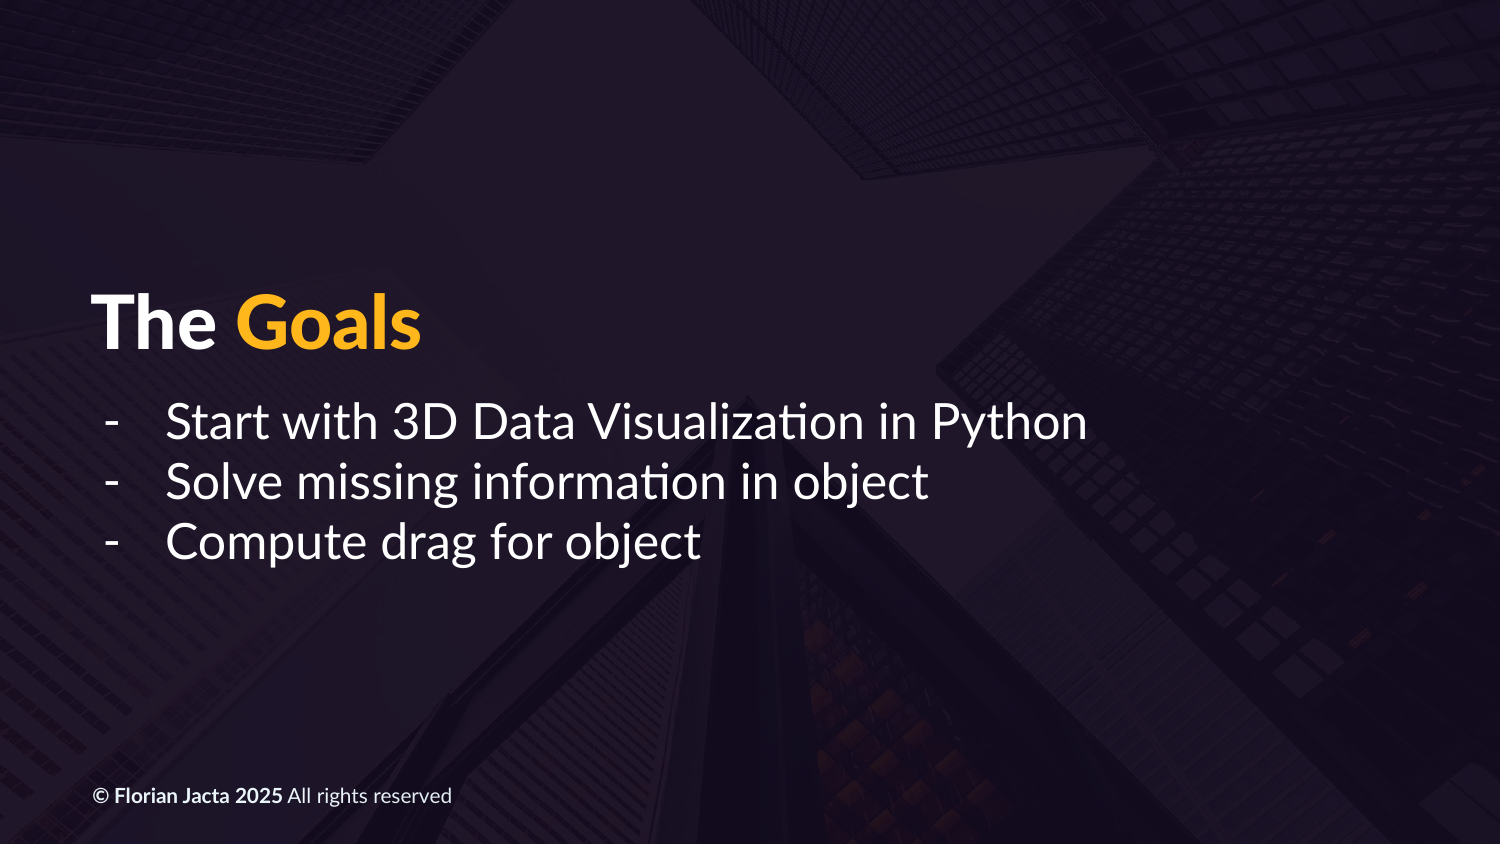

# The Goals
Start with 3D Data Visualization in Python
Solve missing information in object
Compute drag for object